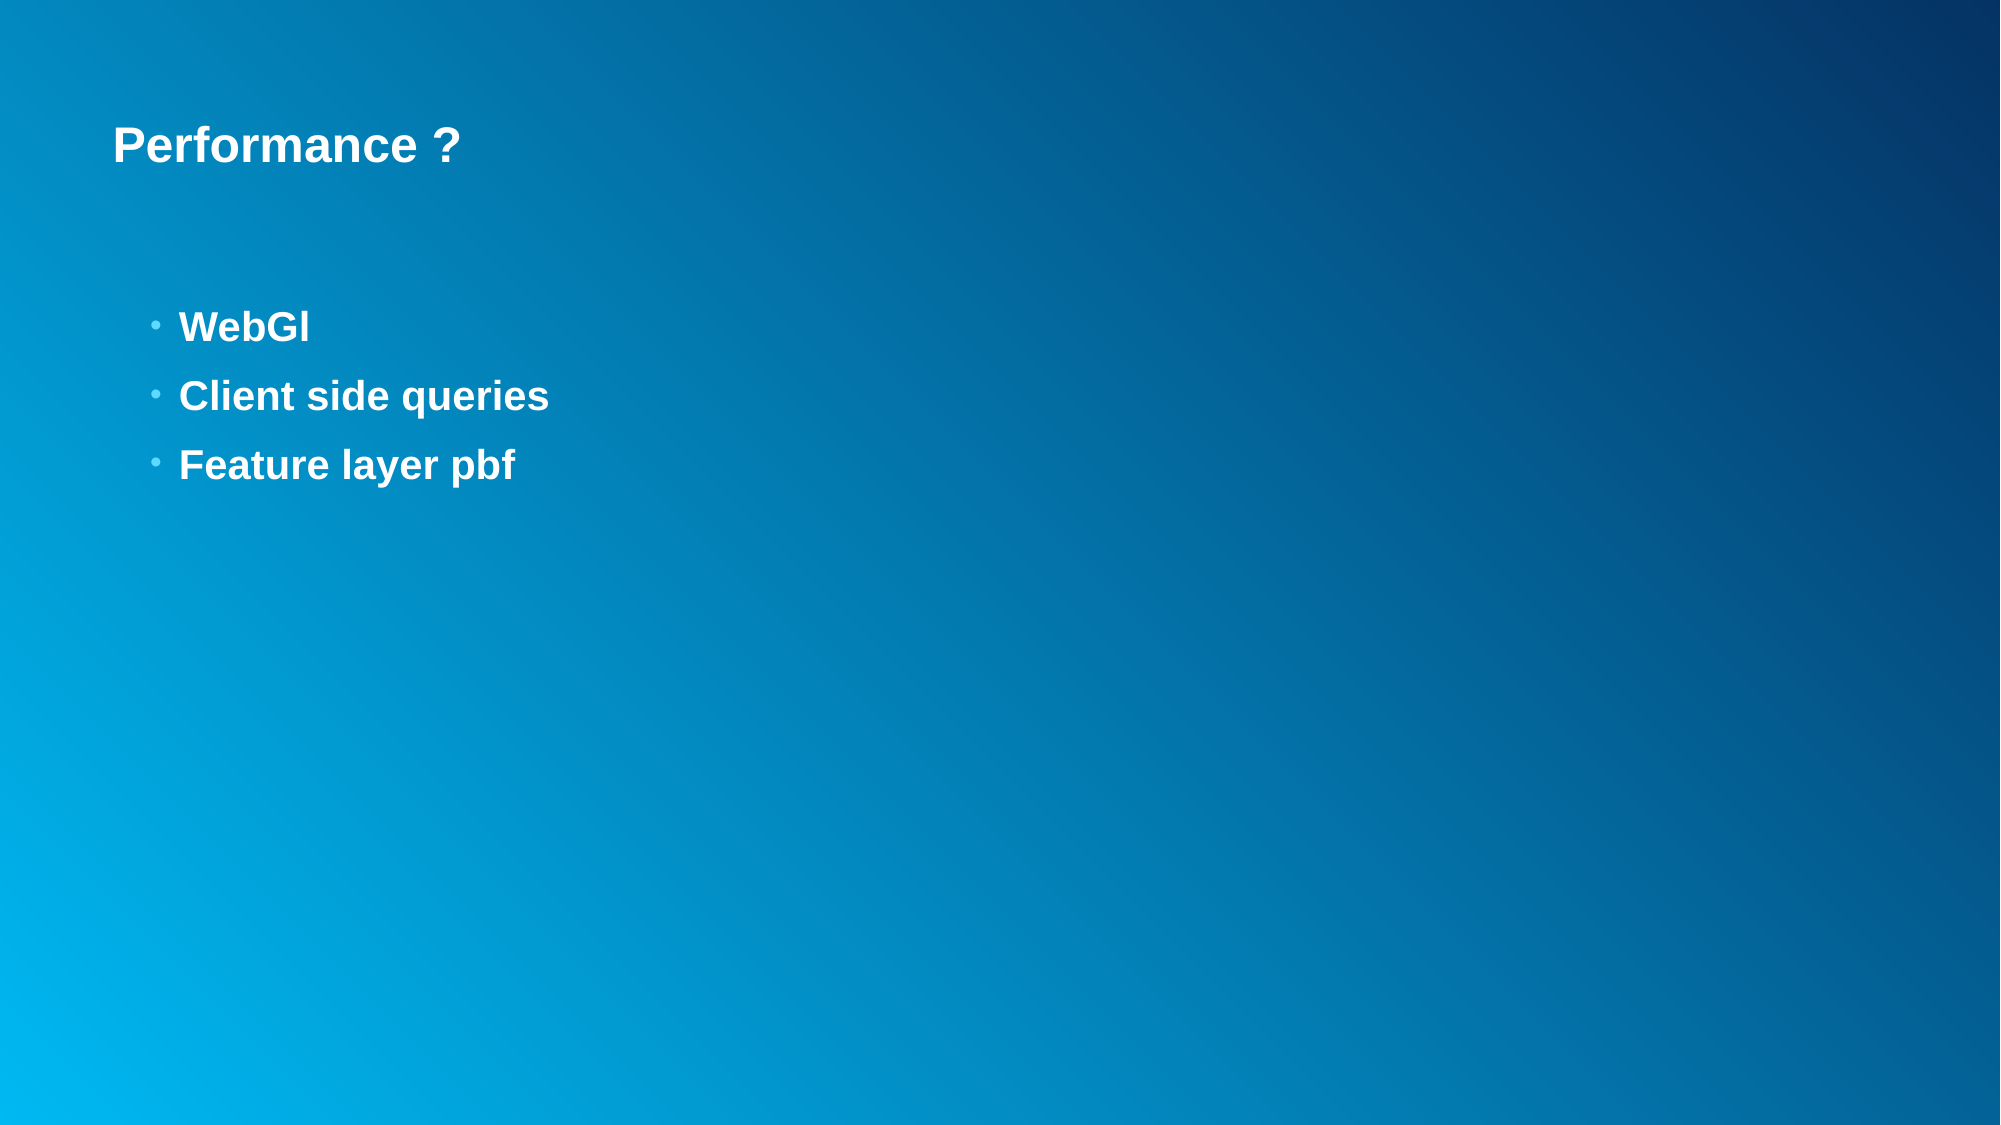

# Performance ?
WebGl
Client side queries
Feature layer pbf